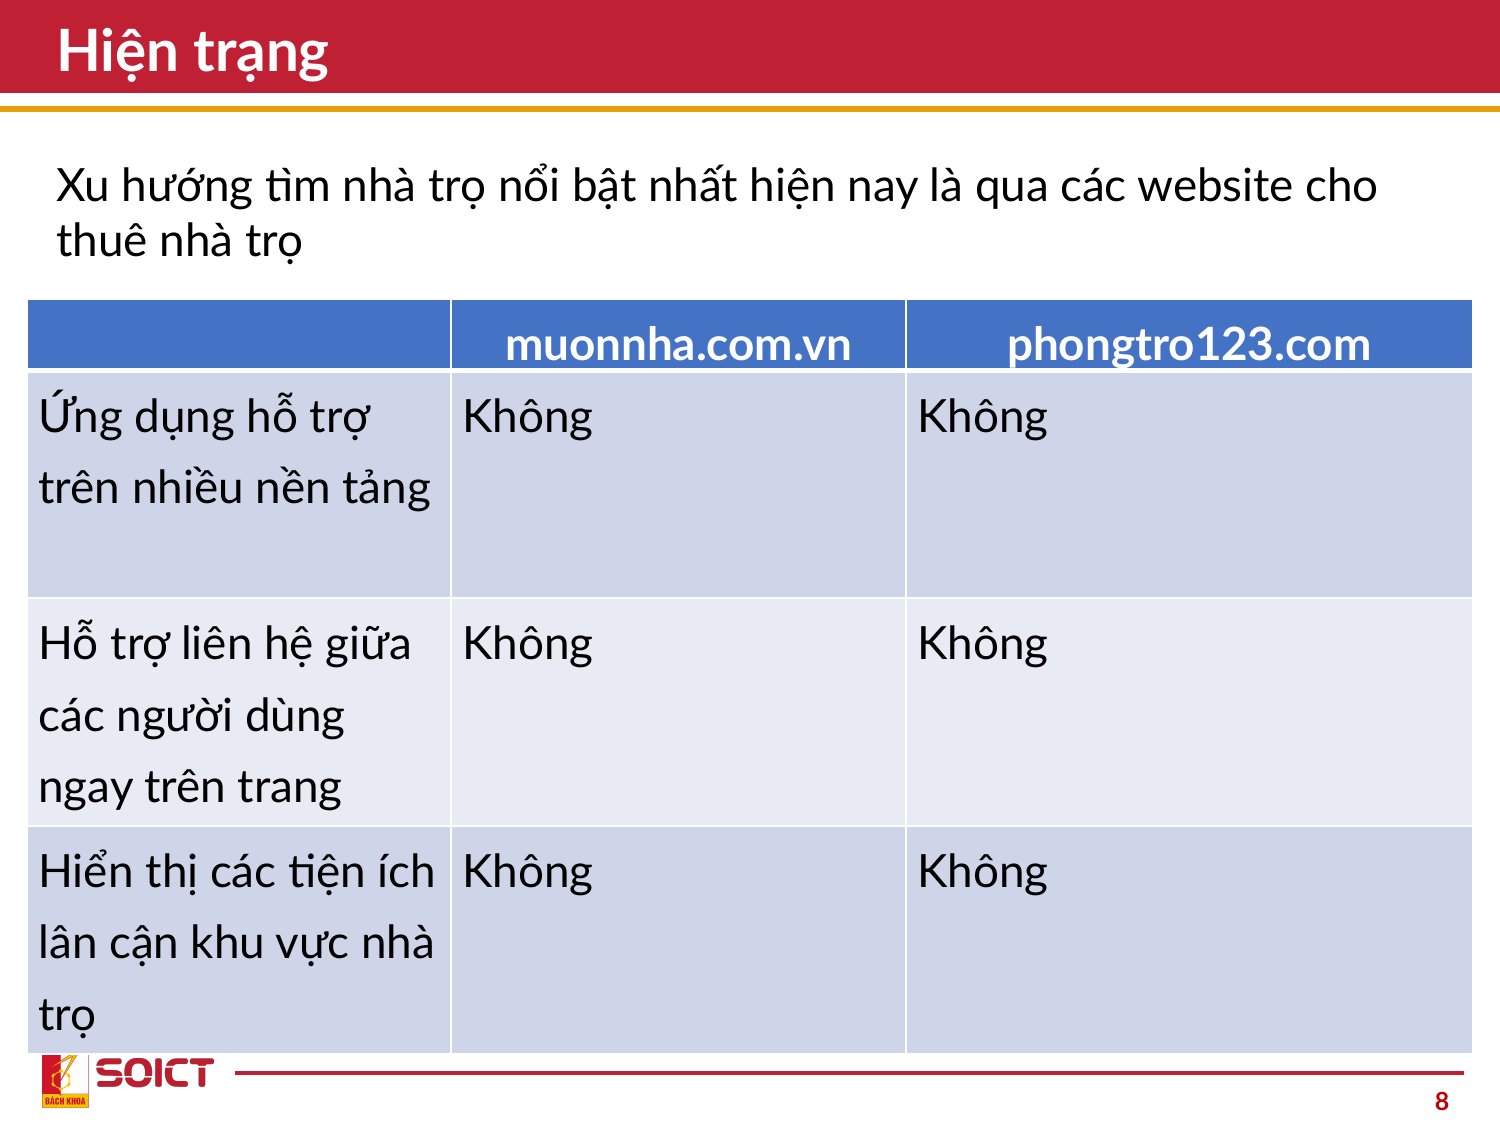

# Hiện trạng
Xu hướng tìm nhà trọ nổi bật nhất hiện nay là qua các website cho thuê nhà trọ
|  | muonnha.com.vn | phongtro123.com |
| --- | --- | --- |
| Ứng dụng hỗ trợ trên nhiều nền tảng | Không | Không |
| Hỗ trợ liên hệ giữa các người dùng ngay trên trang | Không | Không |
| Hiển thị các tiện ích lân cận khu vực nhà trọ | Không | Không |
8